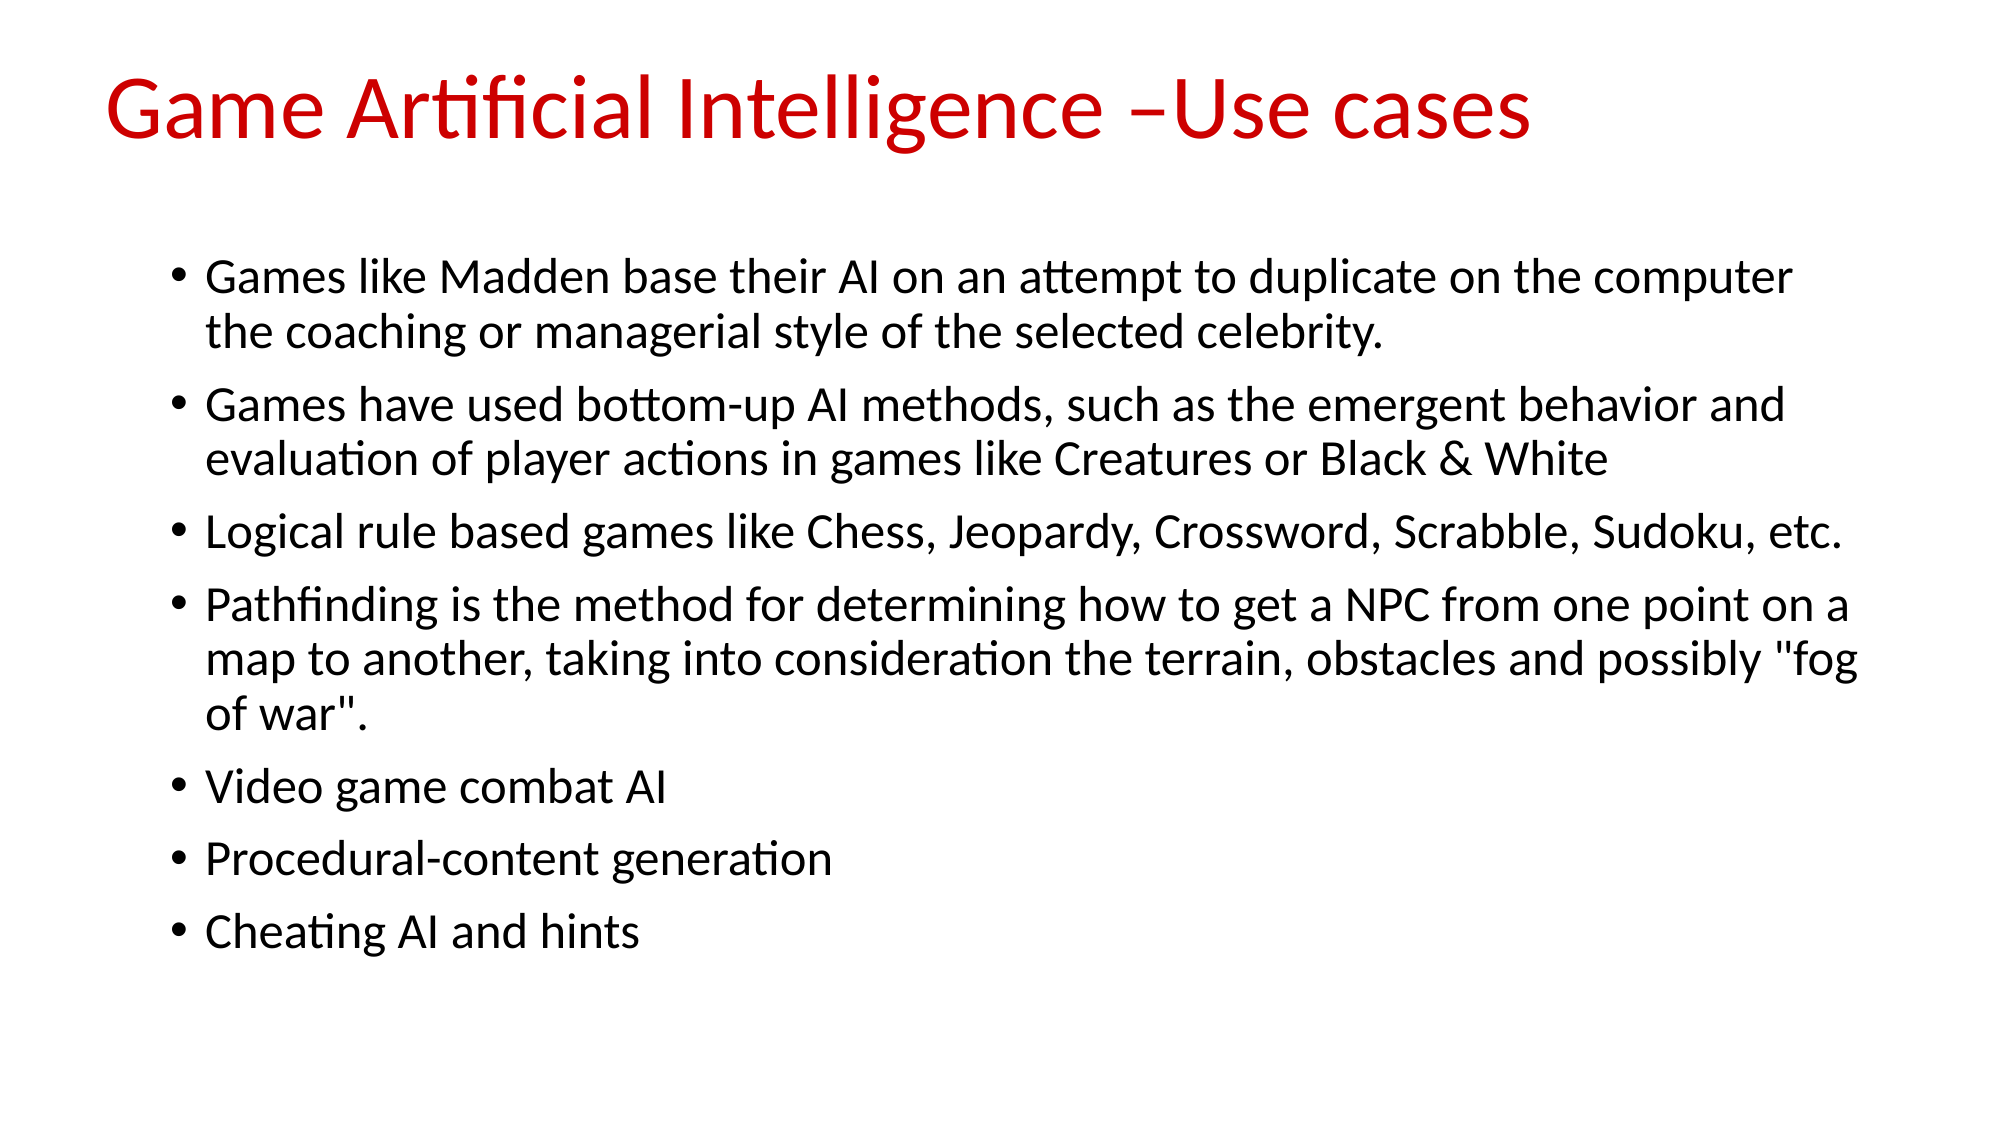

# Game Artificial Intelligence –Use cases
Games like Madden base their AI on an attempt to duplicate on the computer the coaching or managerial style of the selected celebrity.
Games have used bottom-up AI methods, such as the emergent behavior and evaluation of player actions in games like Creatures or Black & White
Logical rule based games like Chess, Jeopardy, Crossword, Scrabble, Sudoku, etc.
Pathfinding is the method for determining how to get a NPC from one point on a map to another, taking into consideration the terrain, obstacles and possibly "fog of war".
Video game combat AI
Procedural-content generation
Cheating AI and hints